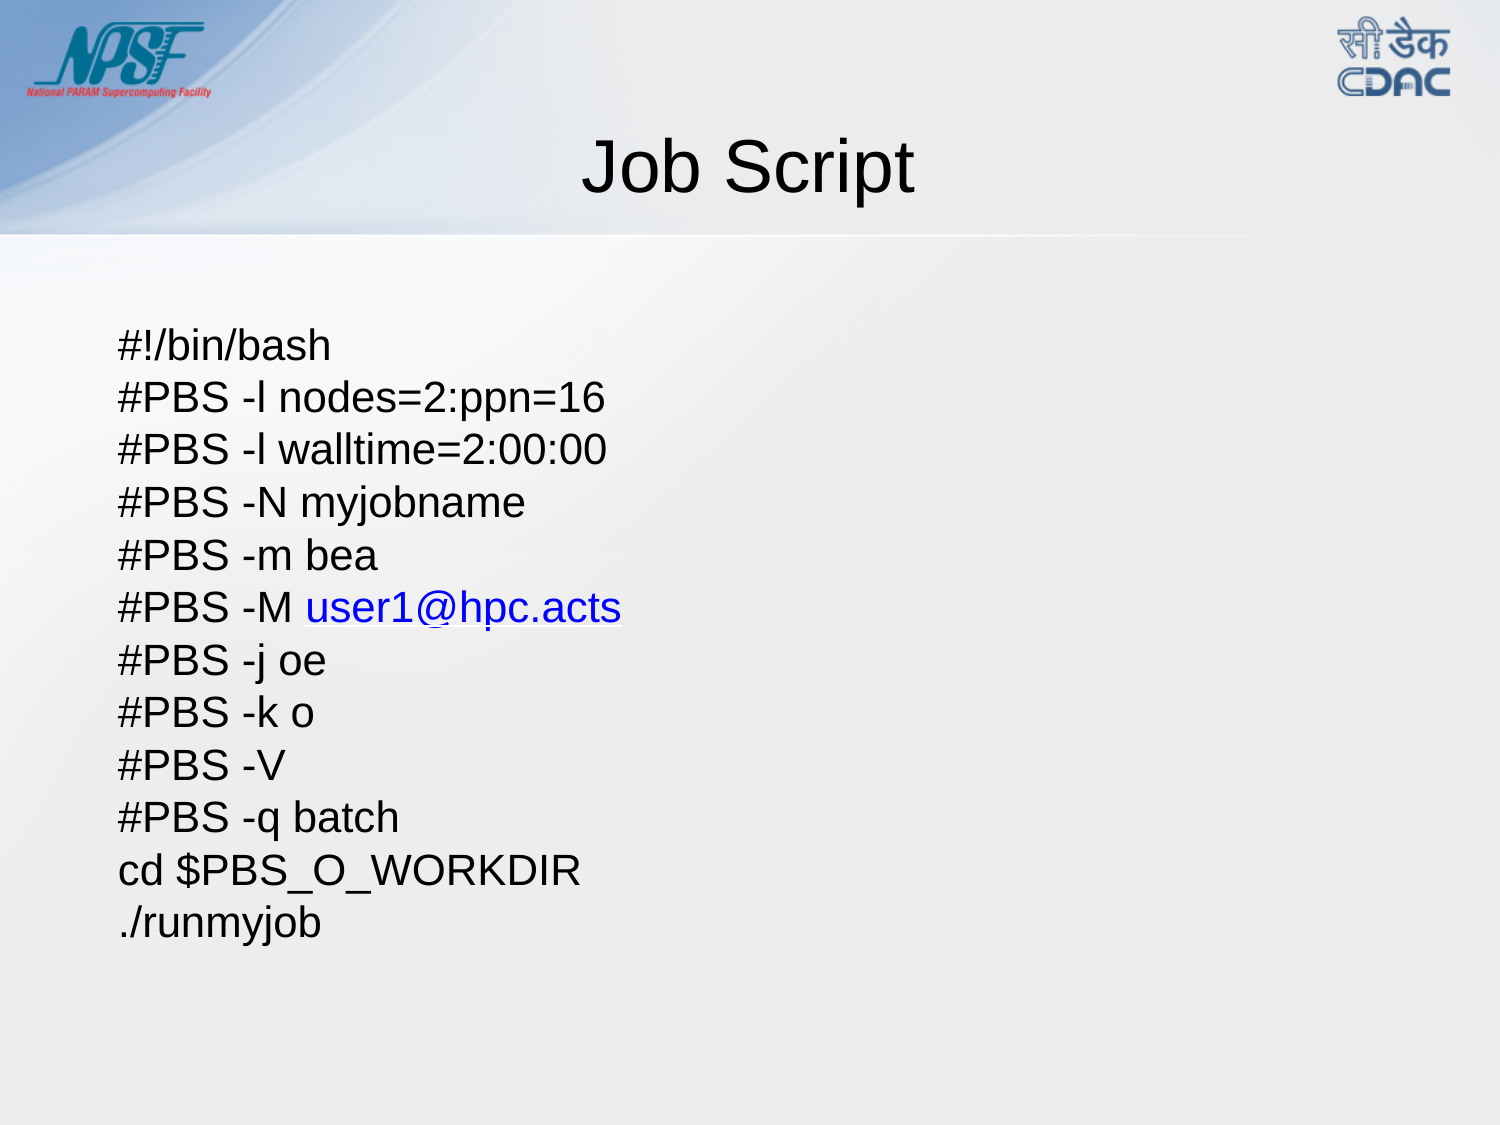

Job Script
#!/bin/bash
#PBS -l nodes=2:ppn=16
#PBS -l walltime=2:00:00
#PBS -N myjobname
#PBS -m bea
#PBS -M user1@hpc.acts
#PBS -j oe
#PBS -k o
#PBS -V
#PBS -q batch
cd $PBS_O_WORKDIR
./runmyjob